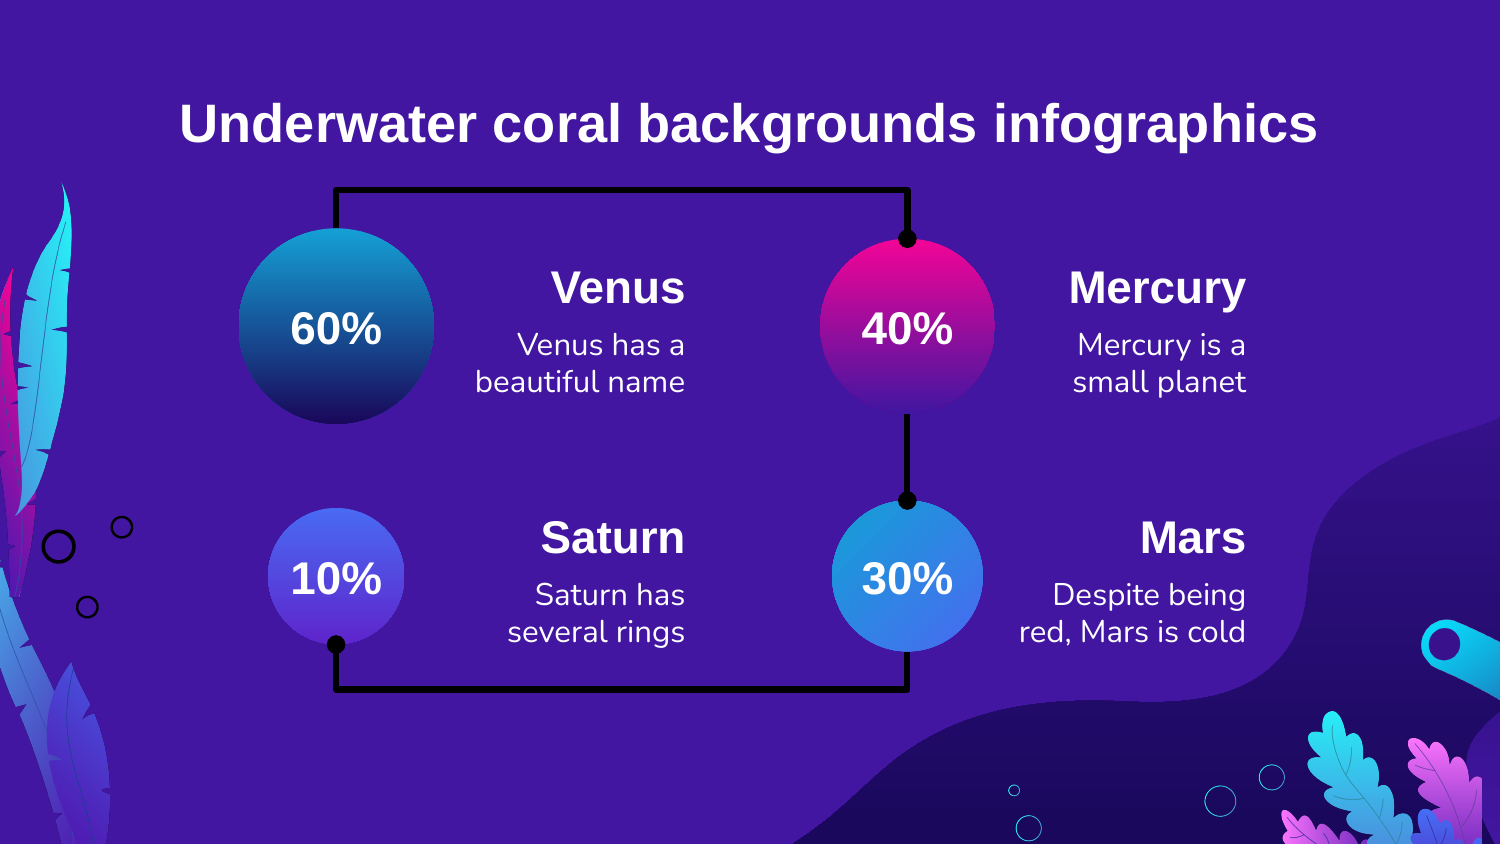

Underwater coral backgrounds infographics
60%
Venus
Venus has a beautiful name
40%
Mercury
Mercury is a small planet

Saturn
10%
Saturn has several rings
Mars
30%
Despite being red, Mars is cold